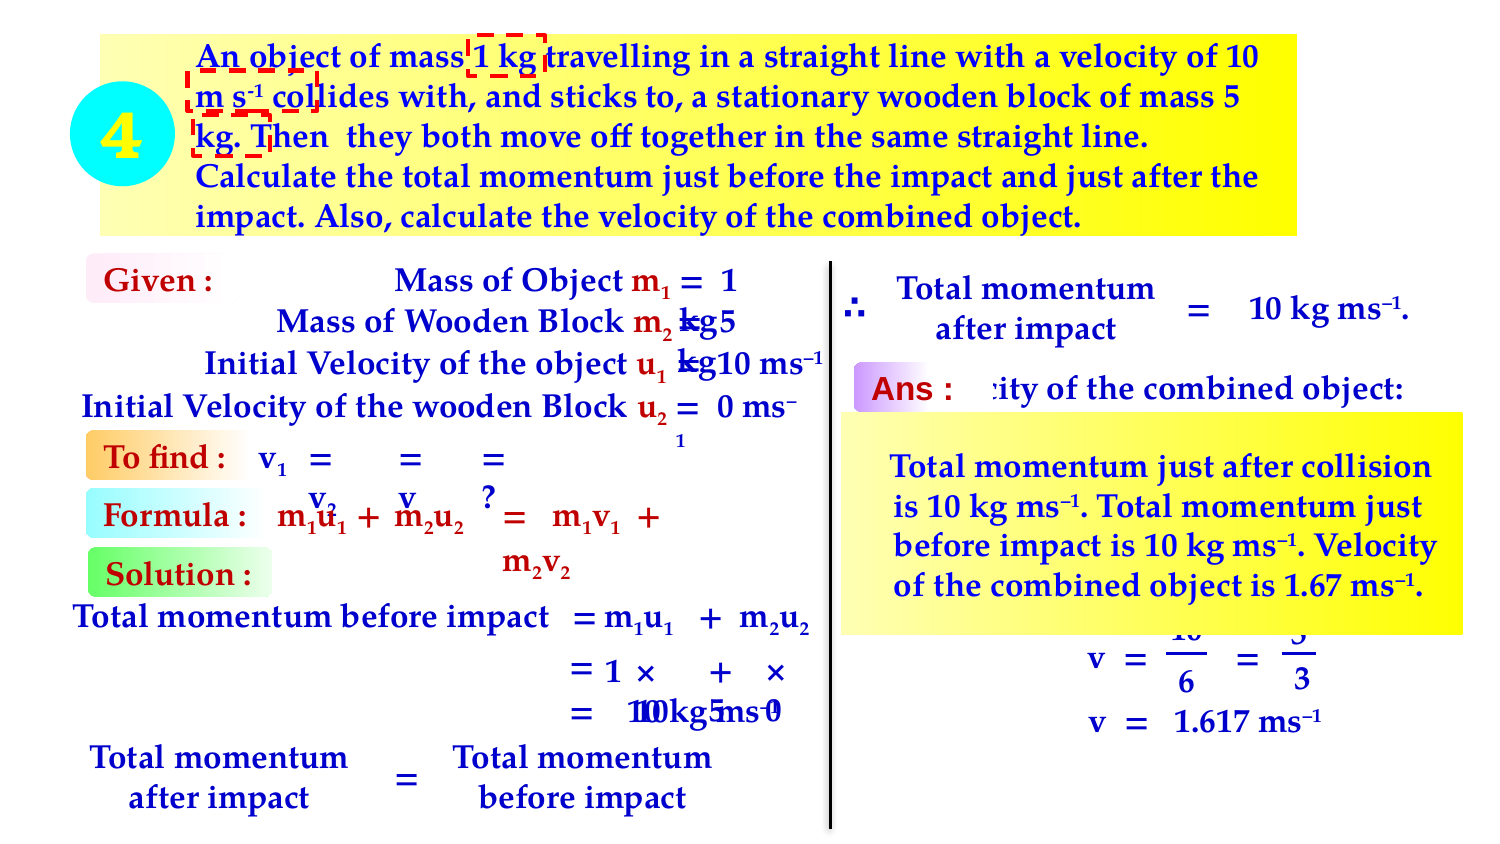

Mass(m) = 1 Kg

Velocity(v) = 10 m s-1

An object of mass 1 kg travelling in a straight line with a velocity of 10 m s-1 collides with, and sticks to, a stationary wooden block of mass 5 kg. Then  they both move off together in the same straight line. Calculate the total momentum just before the impact and just after the impact. Also, calculate the velocity of the combined object.

4

Mass of Object m1
=  1 kg
Given :
Total momentum after impact
∴
=
10 kg ms–1.
Mass of Wooden Block m2
=  5 kg
Initial Velocity of the object u1
=  10 ms–1
Velocity of the combined object:
Ans :
Initial Velocity of the wooden Block u2
=  0 ms–1
    Total momentum just after collision is 10 kg ms–1. Total momentum just before impact is 10 kg ms–1. Velocity of the combined object is 1.67 ms–1.
m1u1   +  m2u2
v1
=   v2
=   v
=   ?
=   m1v1  +  m2v2
To find :
m1u1  +  m2u2
=   m1v1  +  m2v2
Formula :
× v
+ 5
× v
=   1
× 0
+ 5
× 10
1
Solution :
=   6 v
10
Total momentum before impact
=
m1u1   +  m2u2
10
6
5
3
=
v
=
=
× 0
+ 5
× 10
1
=
10 kg ms–1
v
=   1.617 ms–1
Total momentum after impact
Total momentum before impact
=